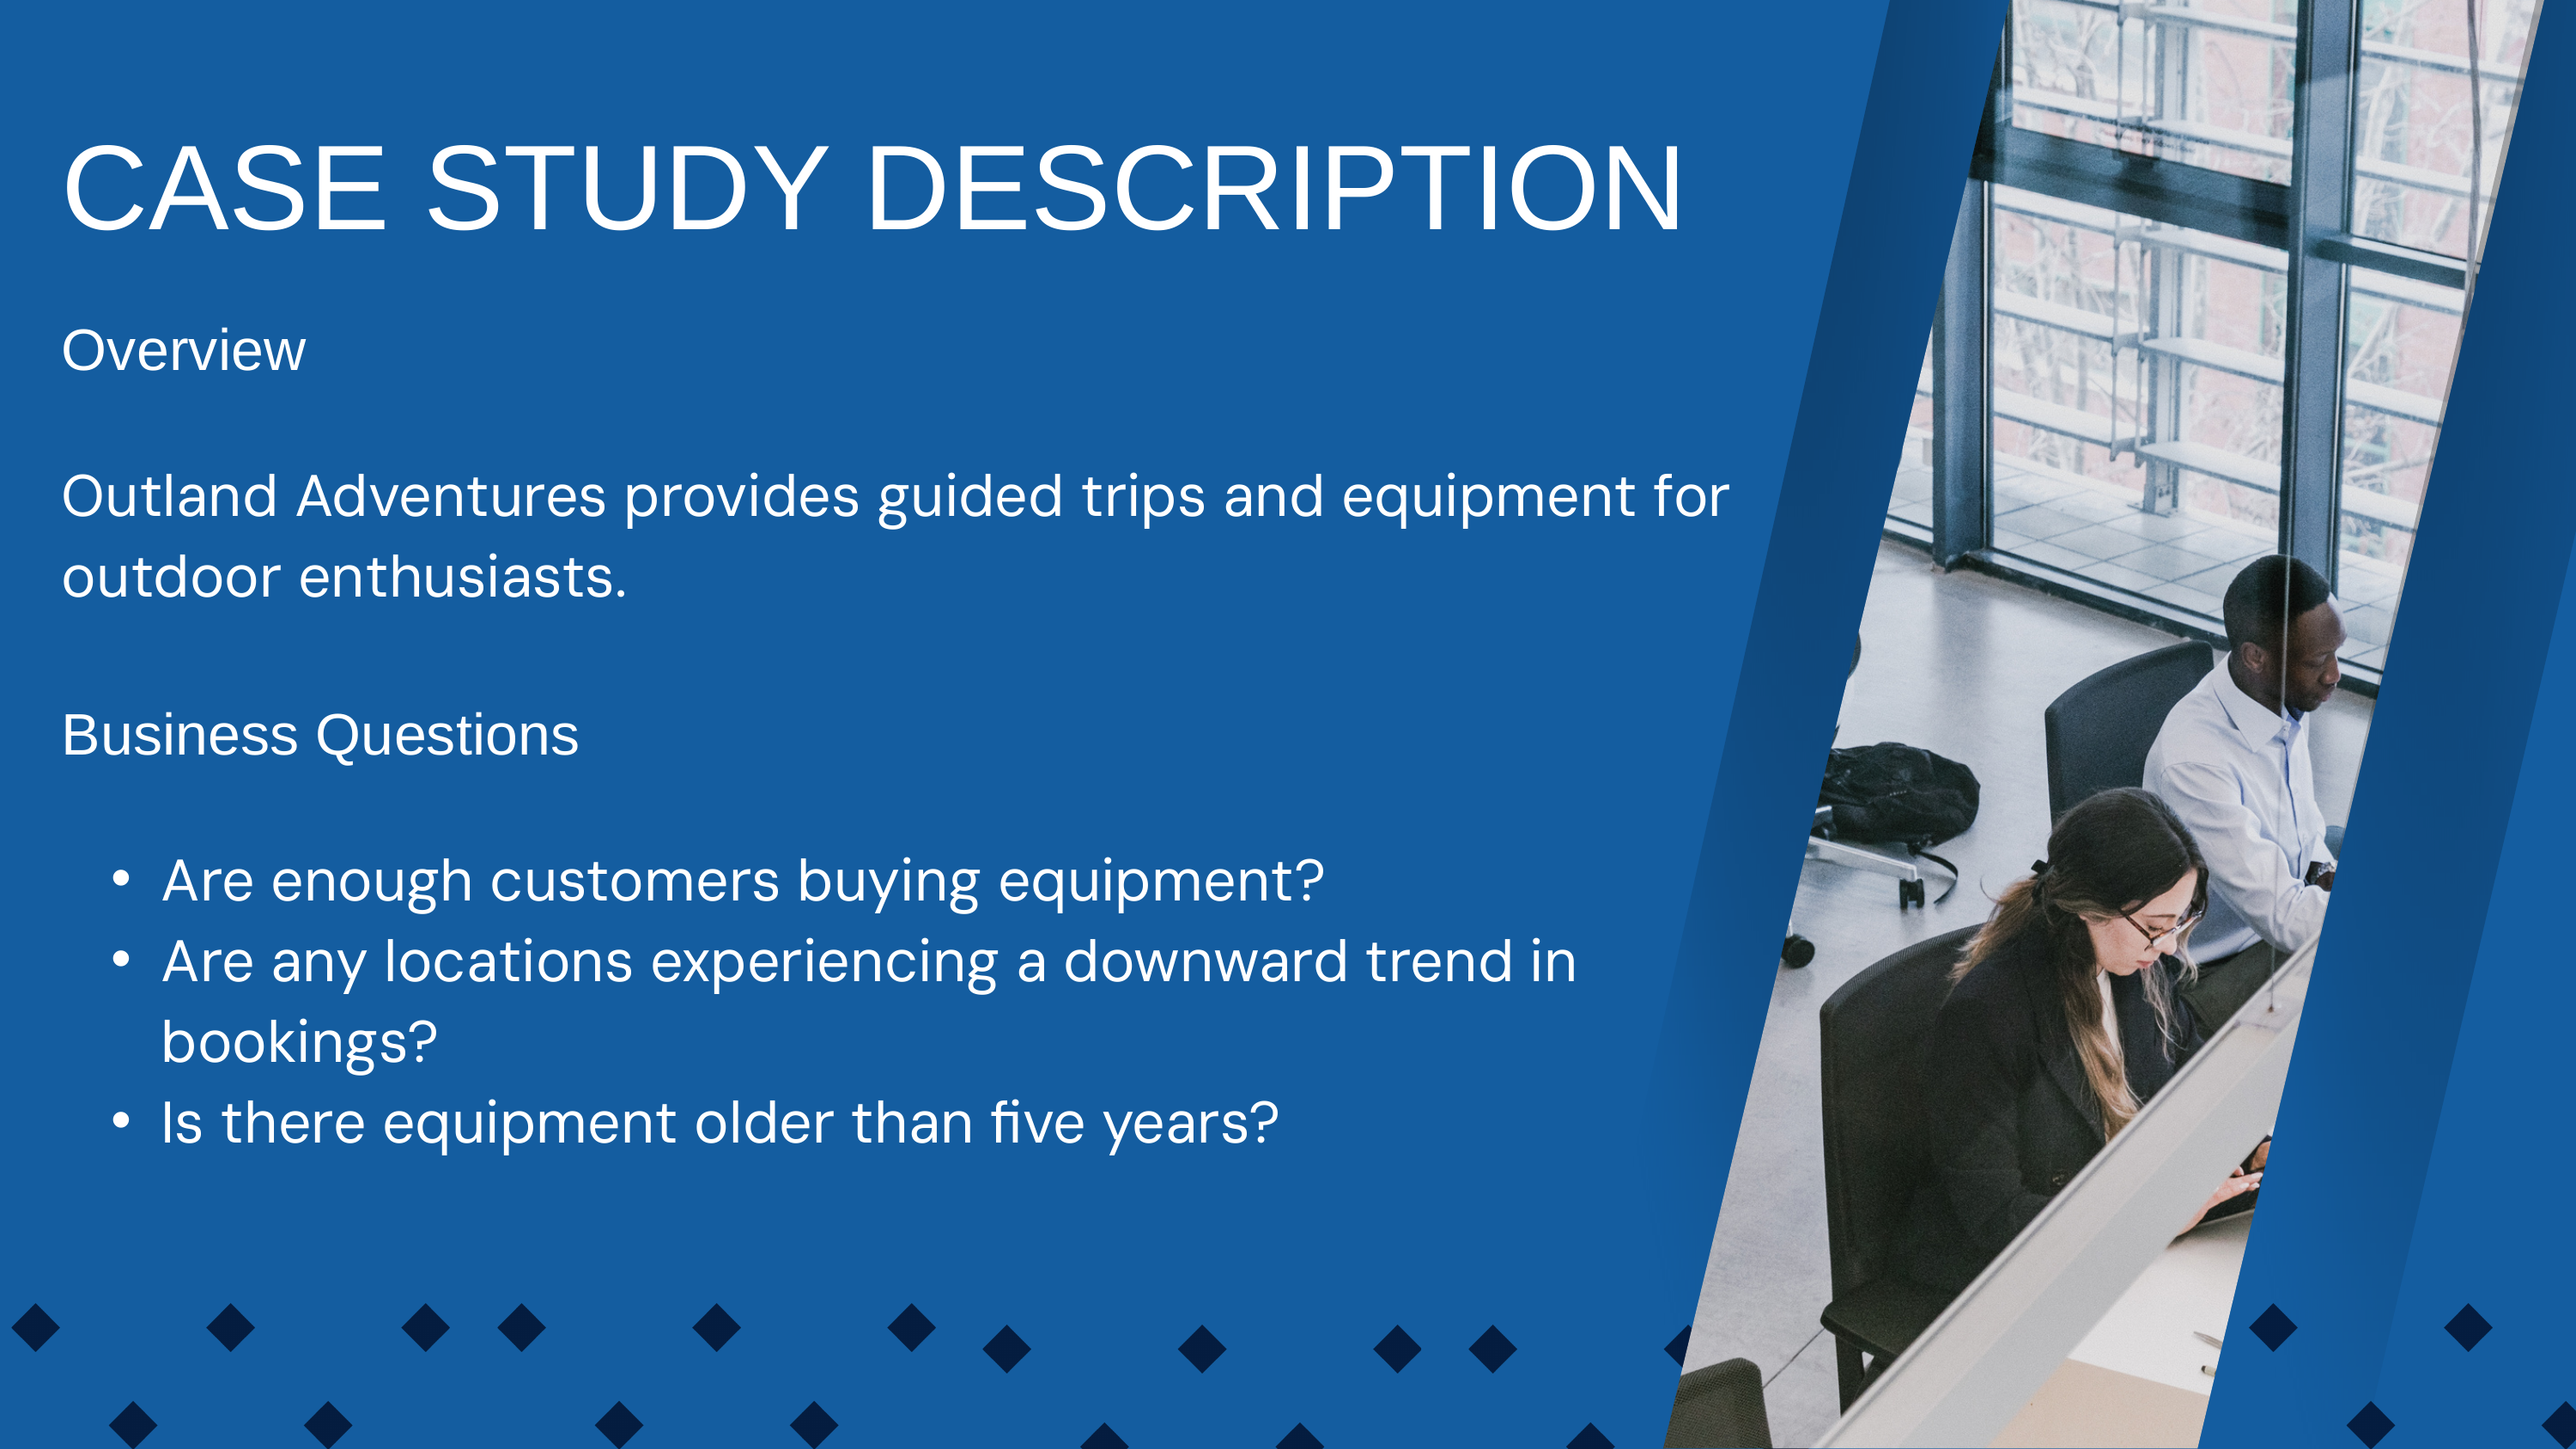

CASE STUDY DESCRIPTION
Overview
Outland Adventures provides guided trips and equipment for outdoor enthusiasts.

Business Questions

Are enough customers buying equipment?
Are any locations experiencing a downward trend in bookings?
Is there equipment older than five years?